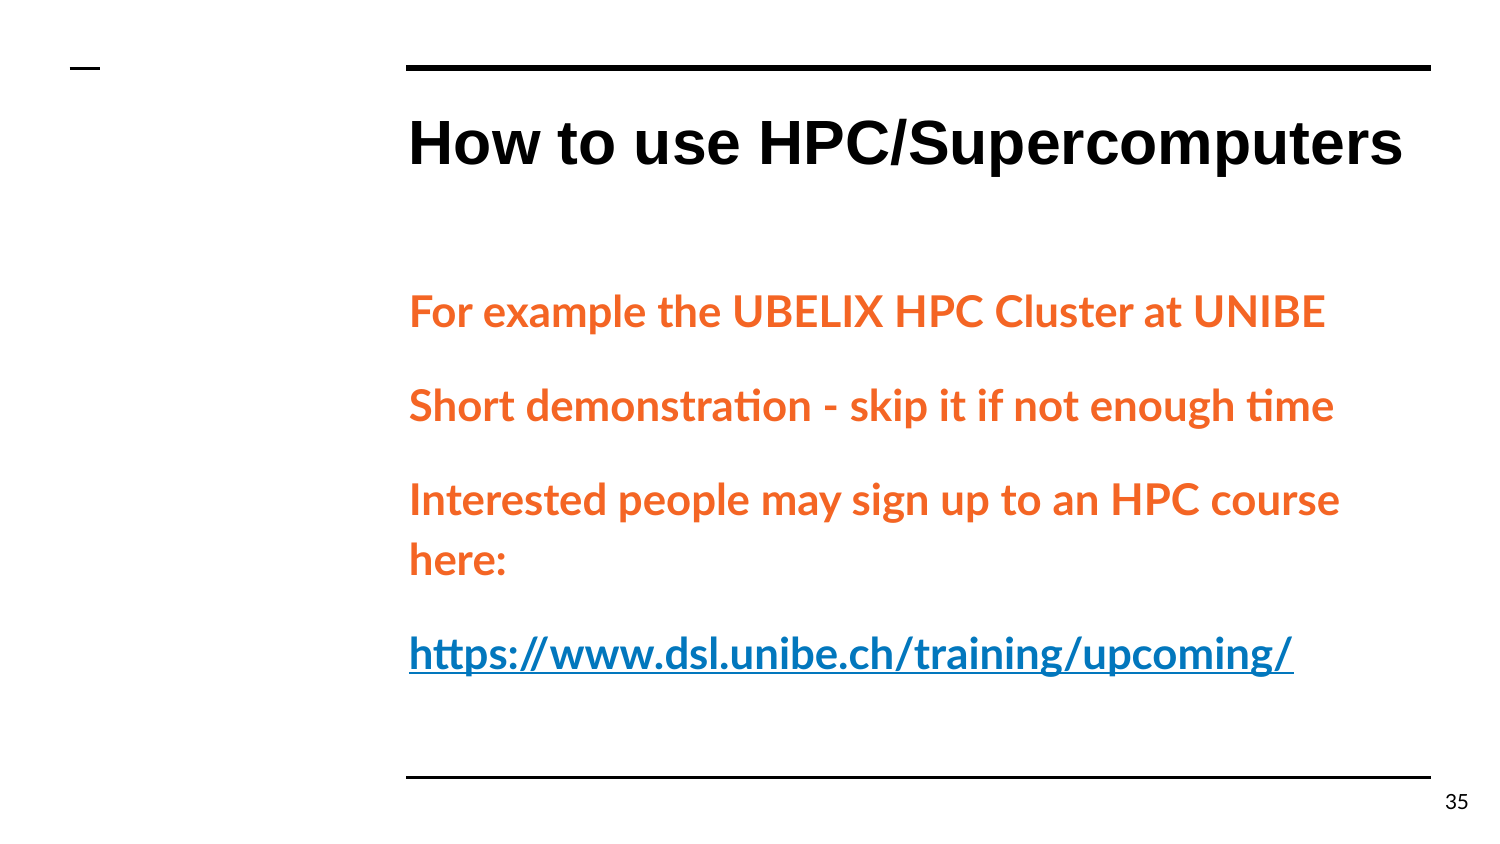

# How to use HPC/Supercomputers
For example the UBELIX HPC Cluster at UNIBE
Short demonstration - skip it if not enough time
Interested people may sign up to an HPC course here:
https://www.dsl.unibe.ch/training/upcoming/

35